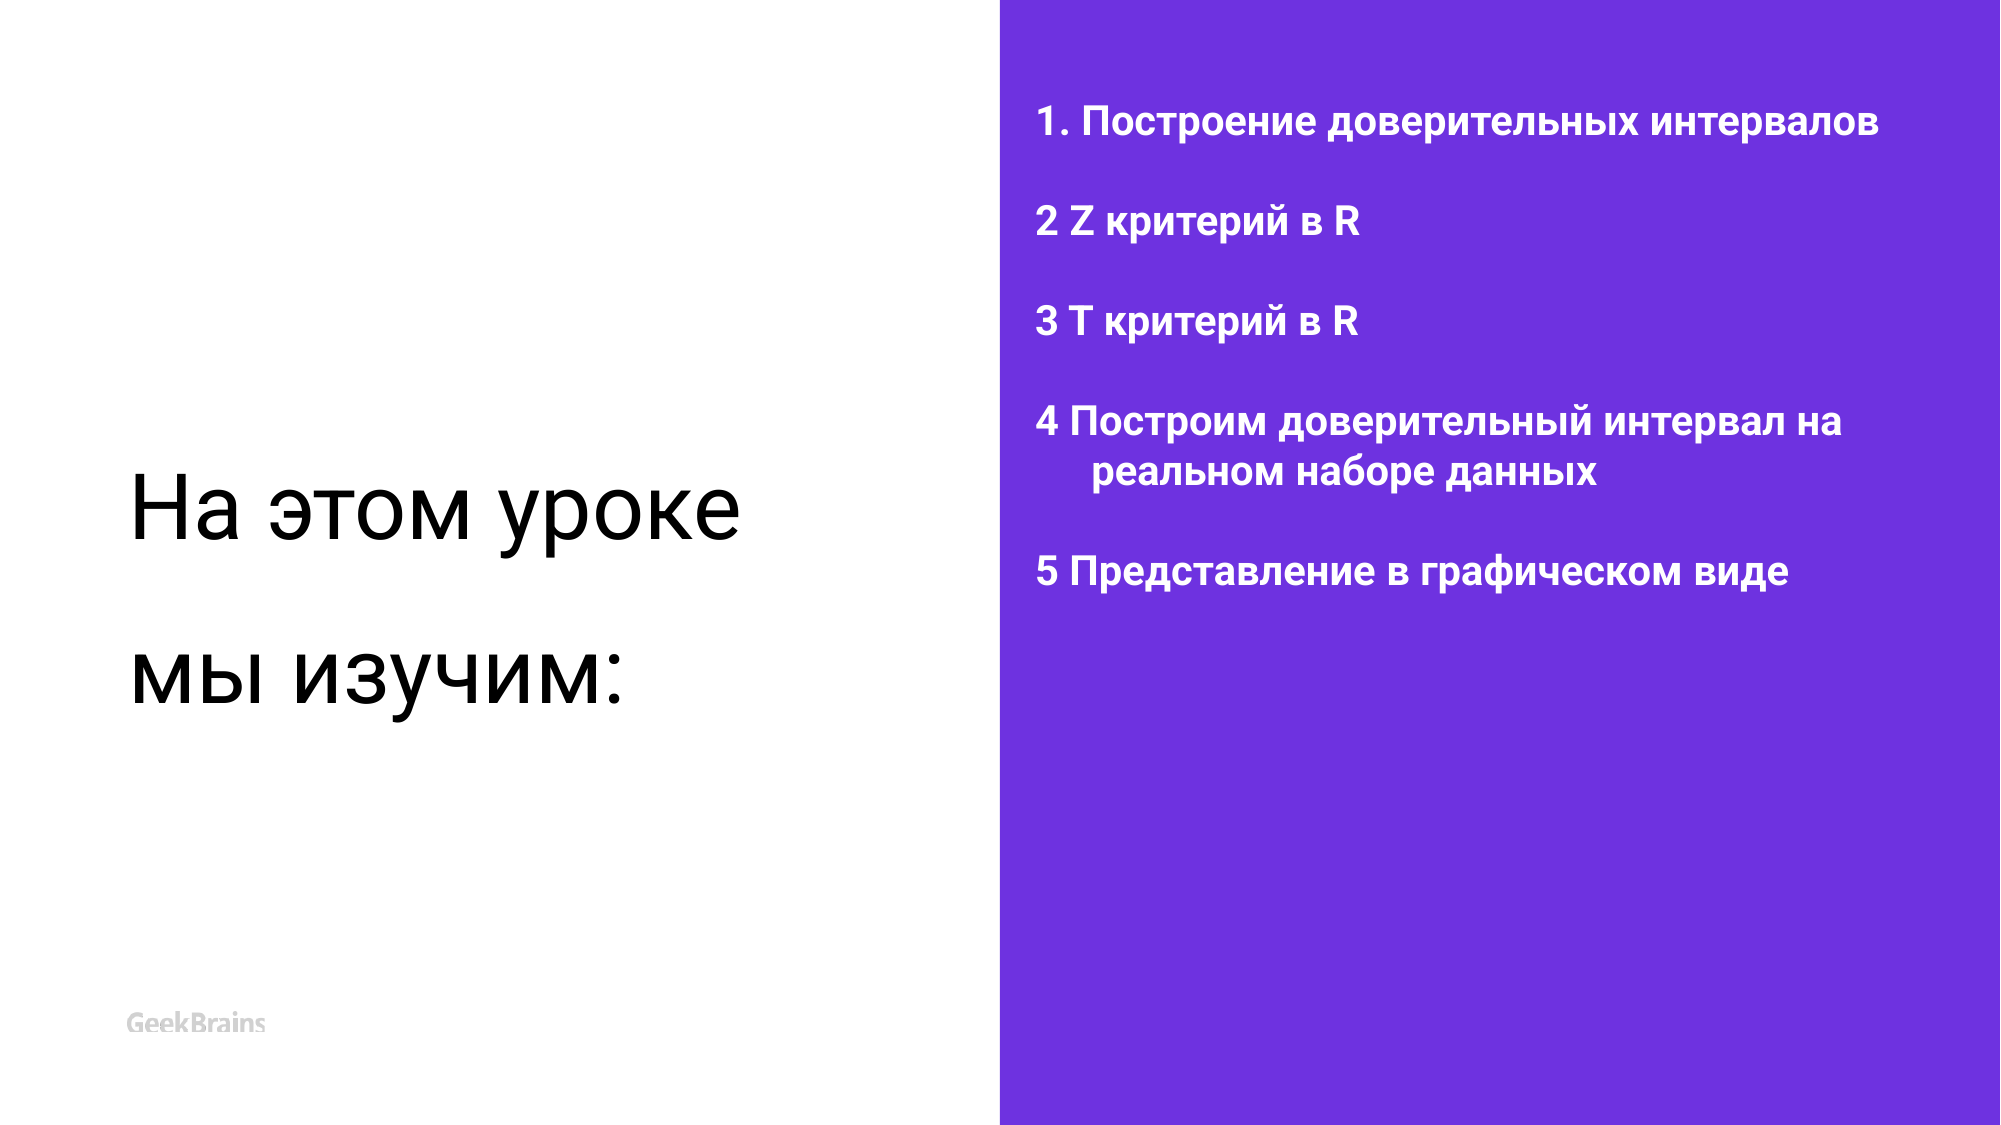

1. Построение доверительных интервалов

2 Z критерий в R

3 T критерий в R

4 Построим доверительный интервал на реальном наборе данных

5 Представление в графическом виде
# На этом уроке мы изучим: